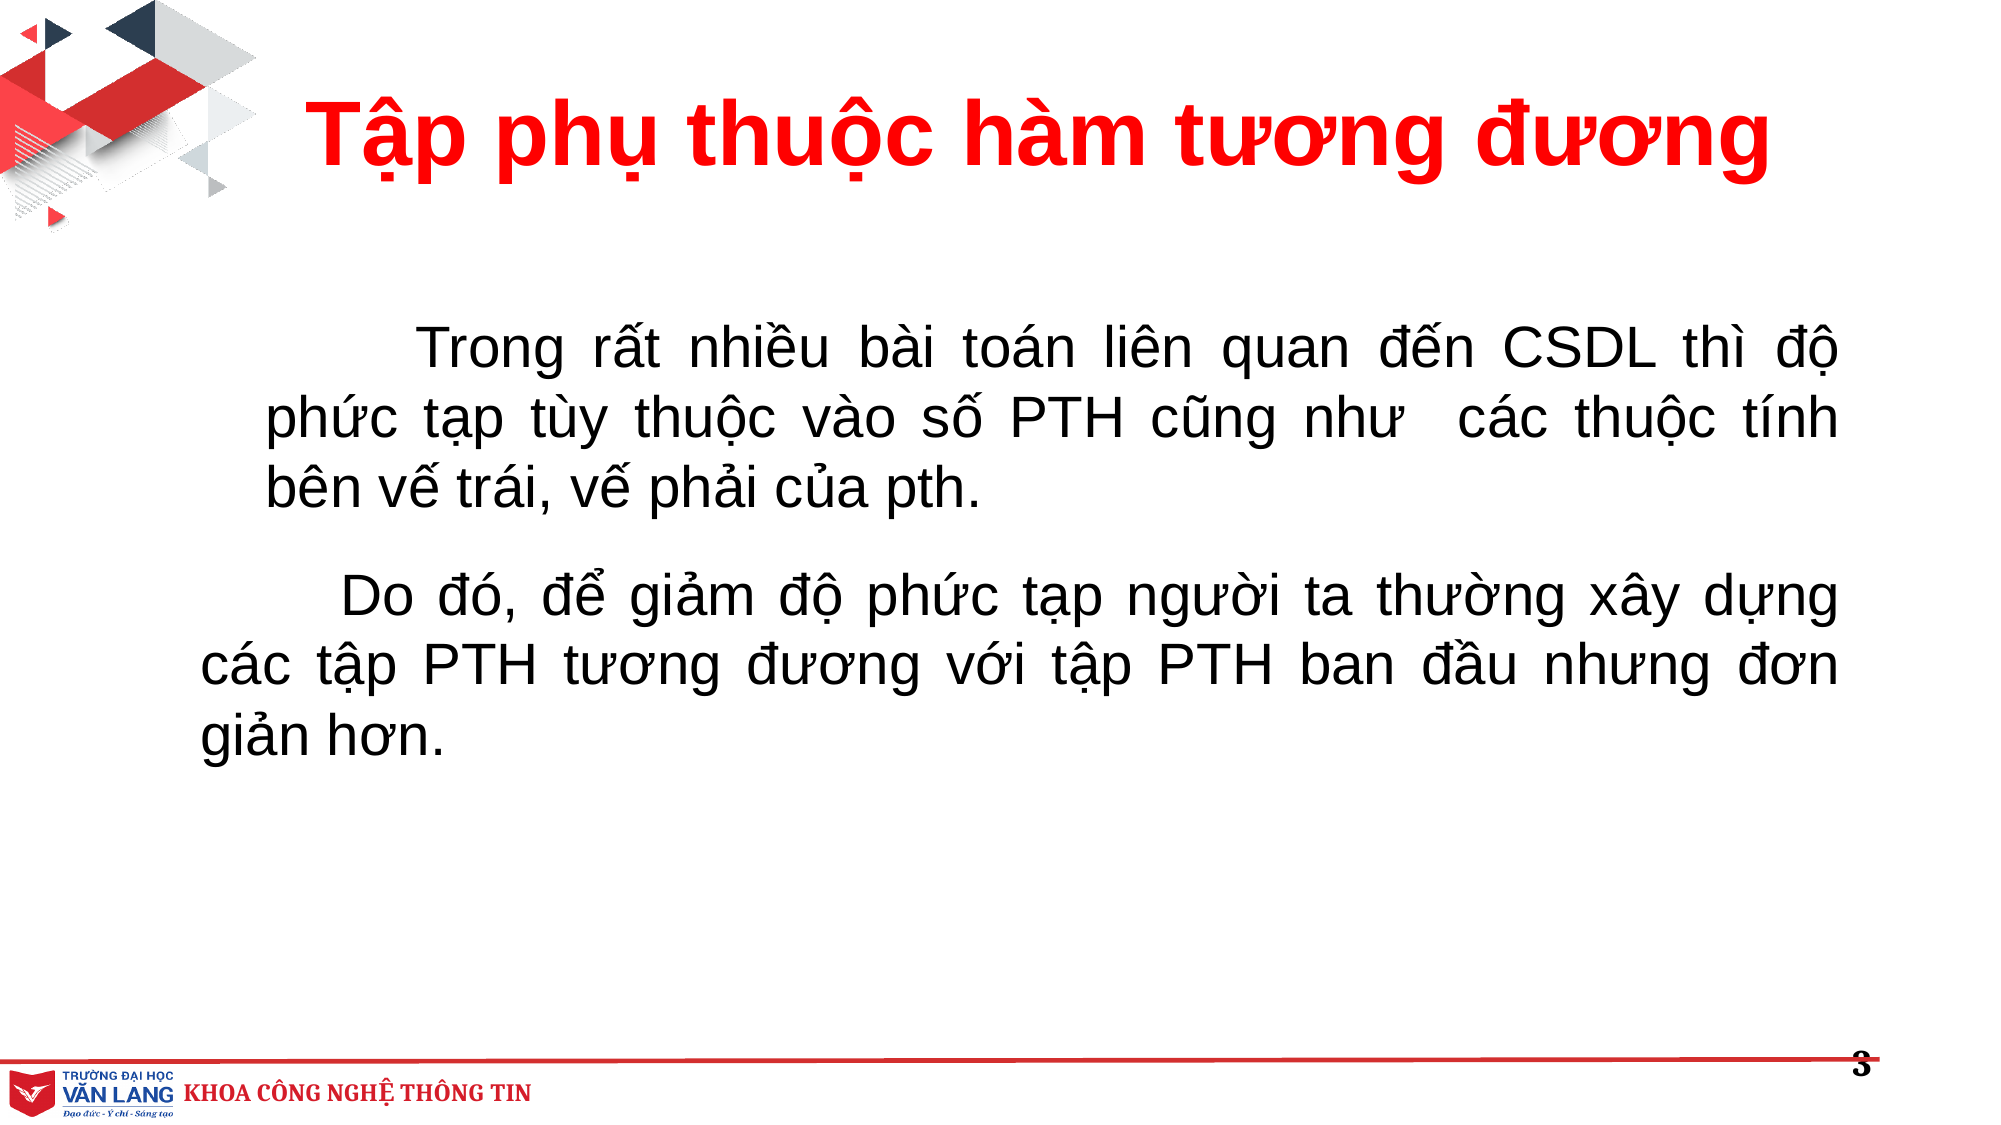

Tập phụ thuộc hàm tương đương

	Trong rất nhiều bài toán liên quan đến CSDL thì độ phức tạp tùy thuộc vào số PTH cũng như  các thuộc tính bên vế trái, vế phải của pth.
Do đó, để giảm độ phức tạp người ta thường xây dựng các tập PTH tương đương với tập PTH ban đầu nhưng đơn giản hơn.